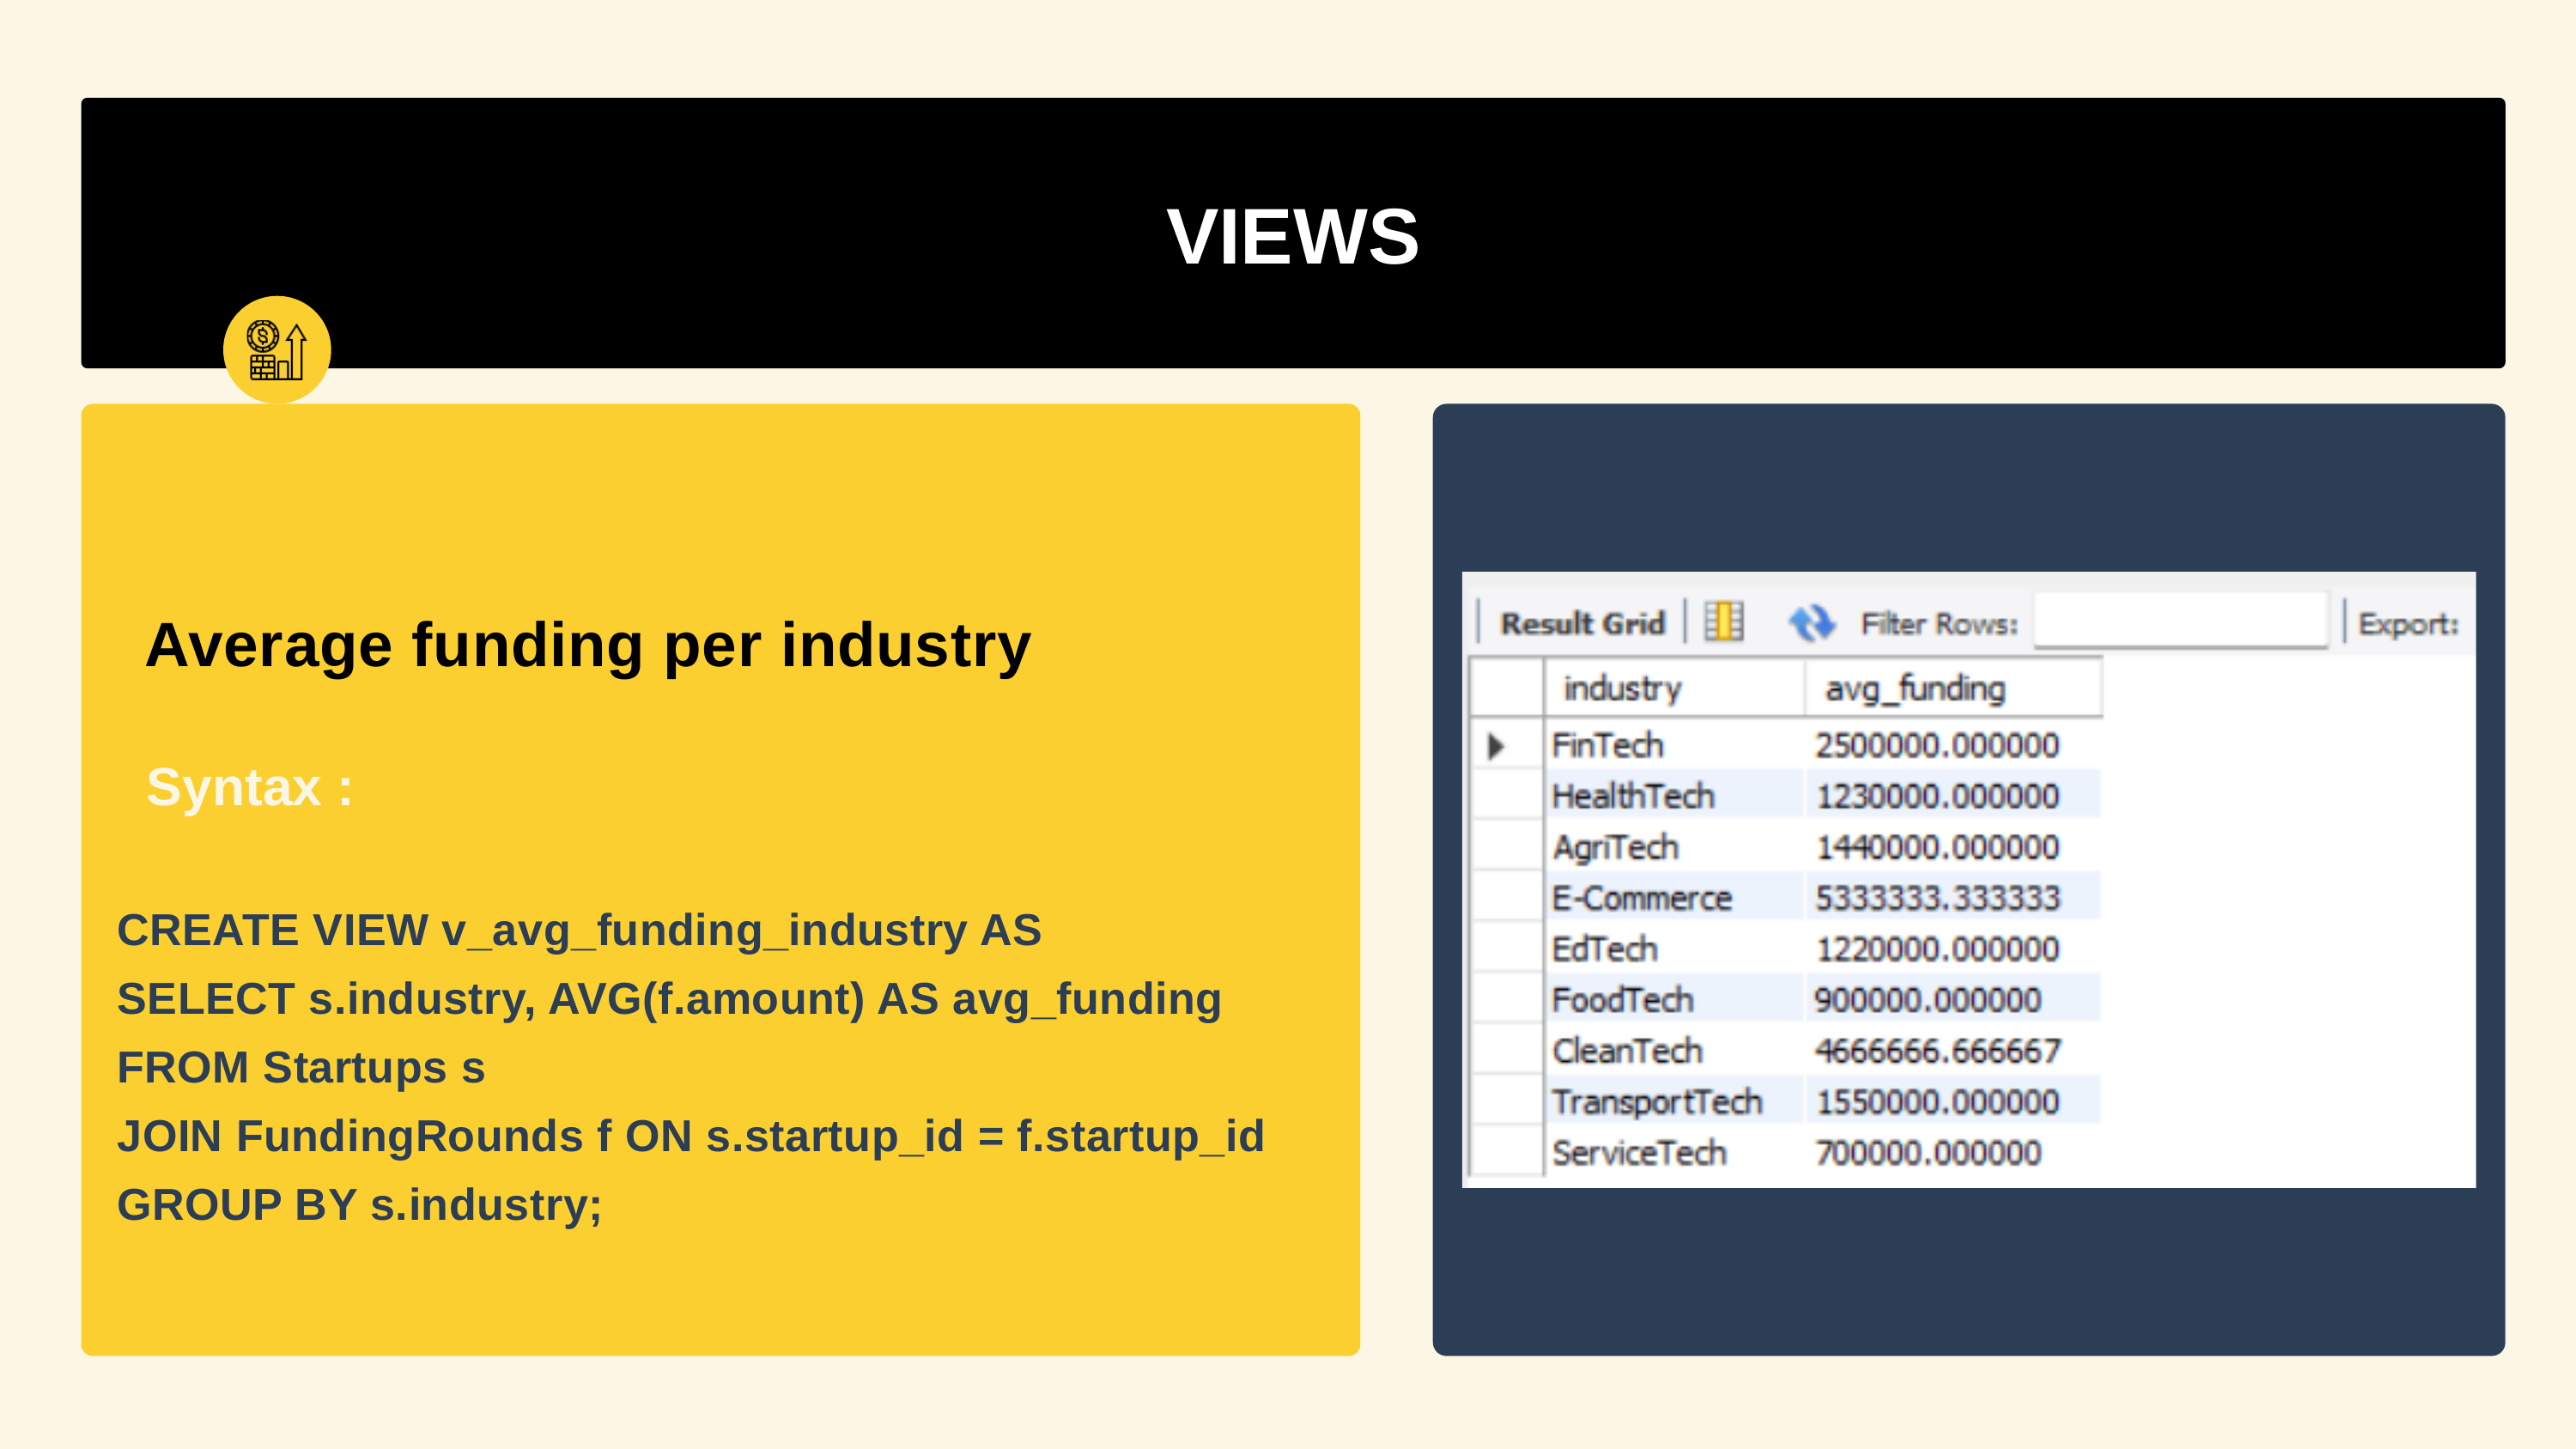

VIEWS

Average funding per industry

  Syntax :

CREATE VIEW v_avg_funding_industry AS
SELECT s.industry, AVG(f.amount) AS avg_funding
FROM Startups s
JOIN FundingRounds f ON s.startup_id = f.startup_id
GROUP BY s.industry;